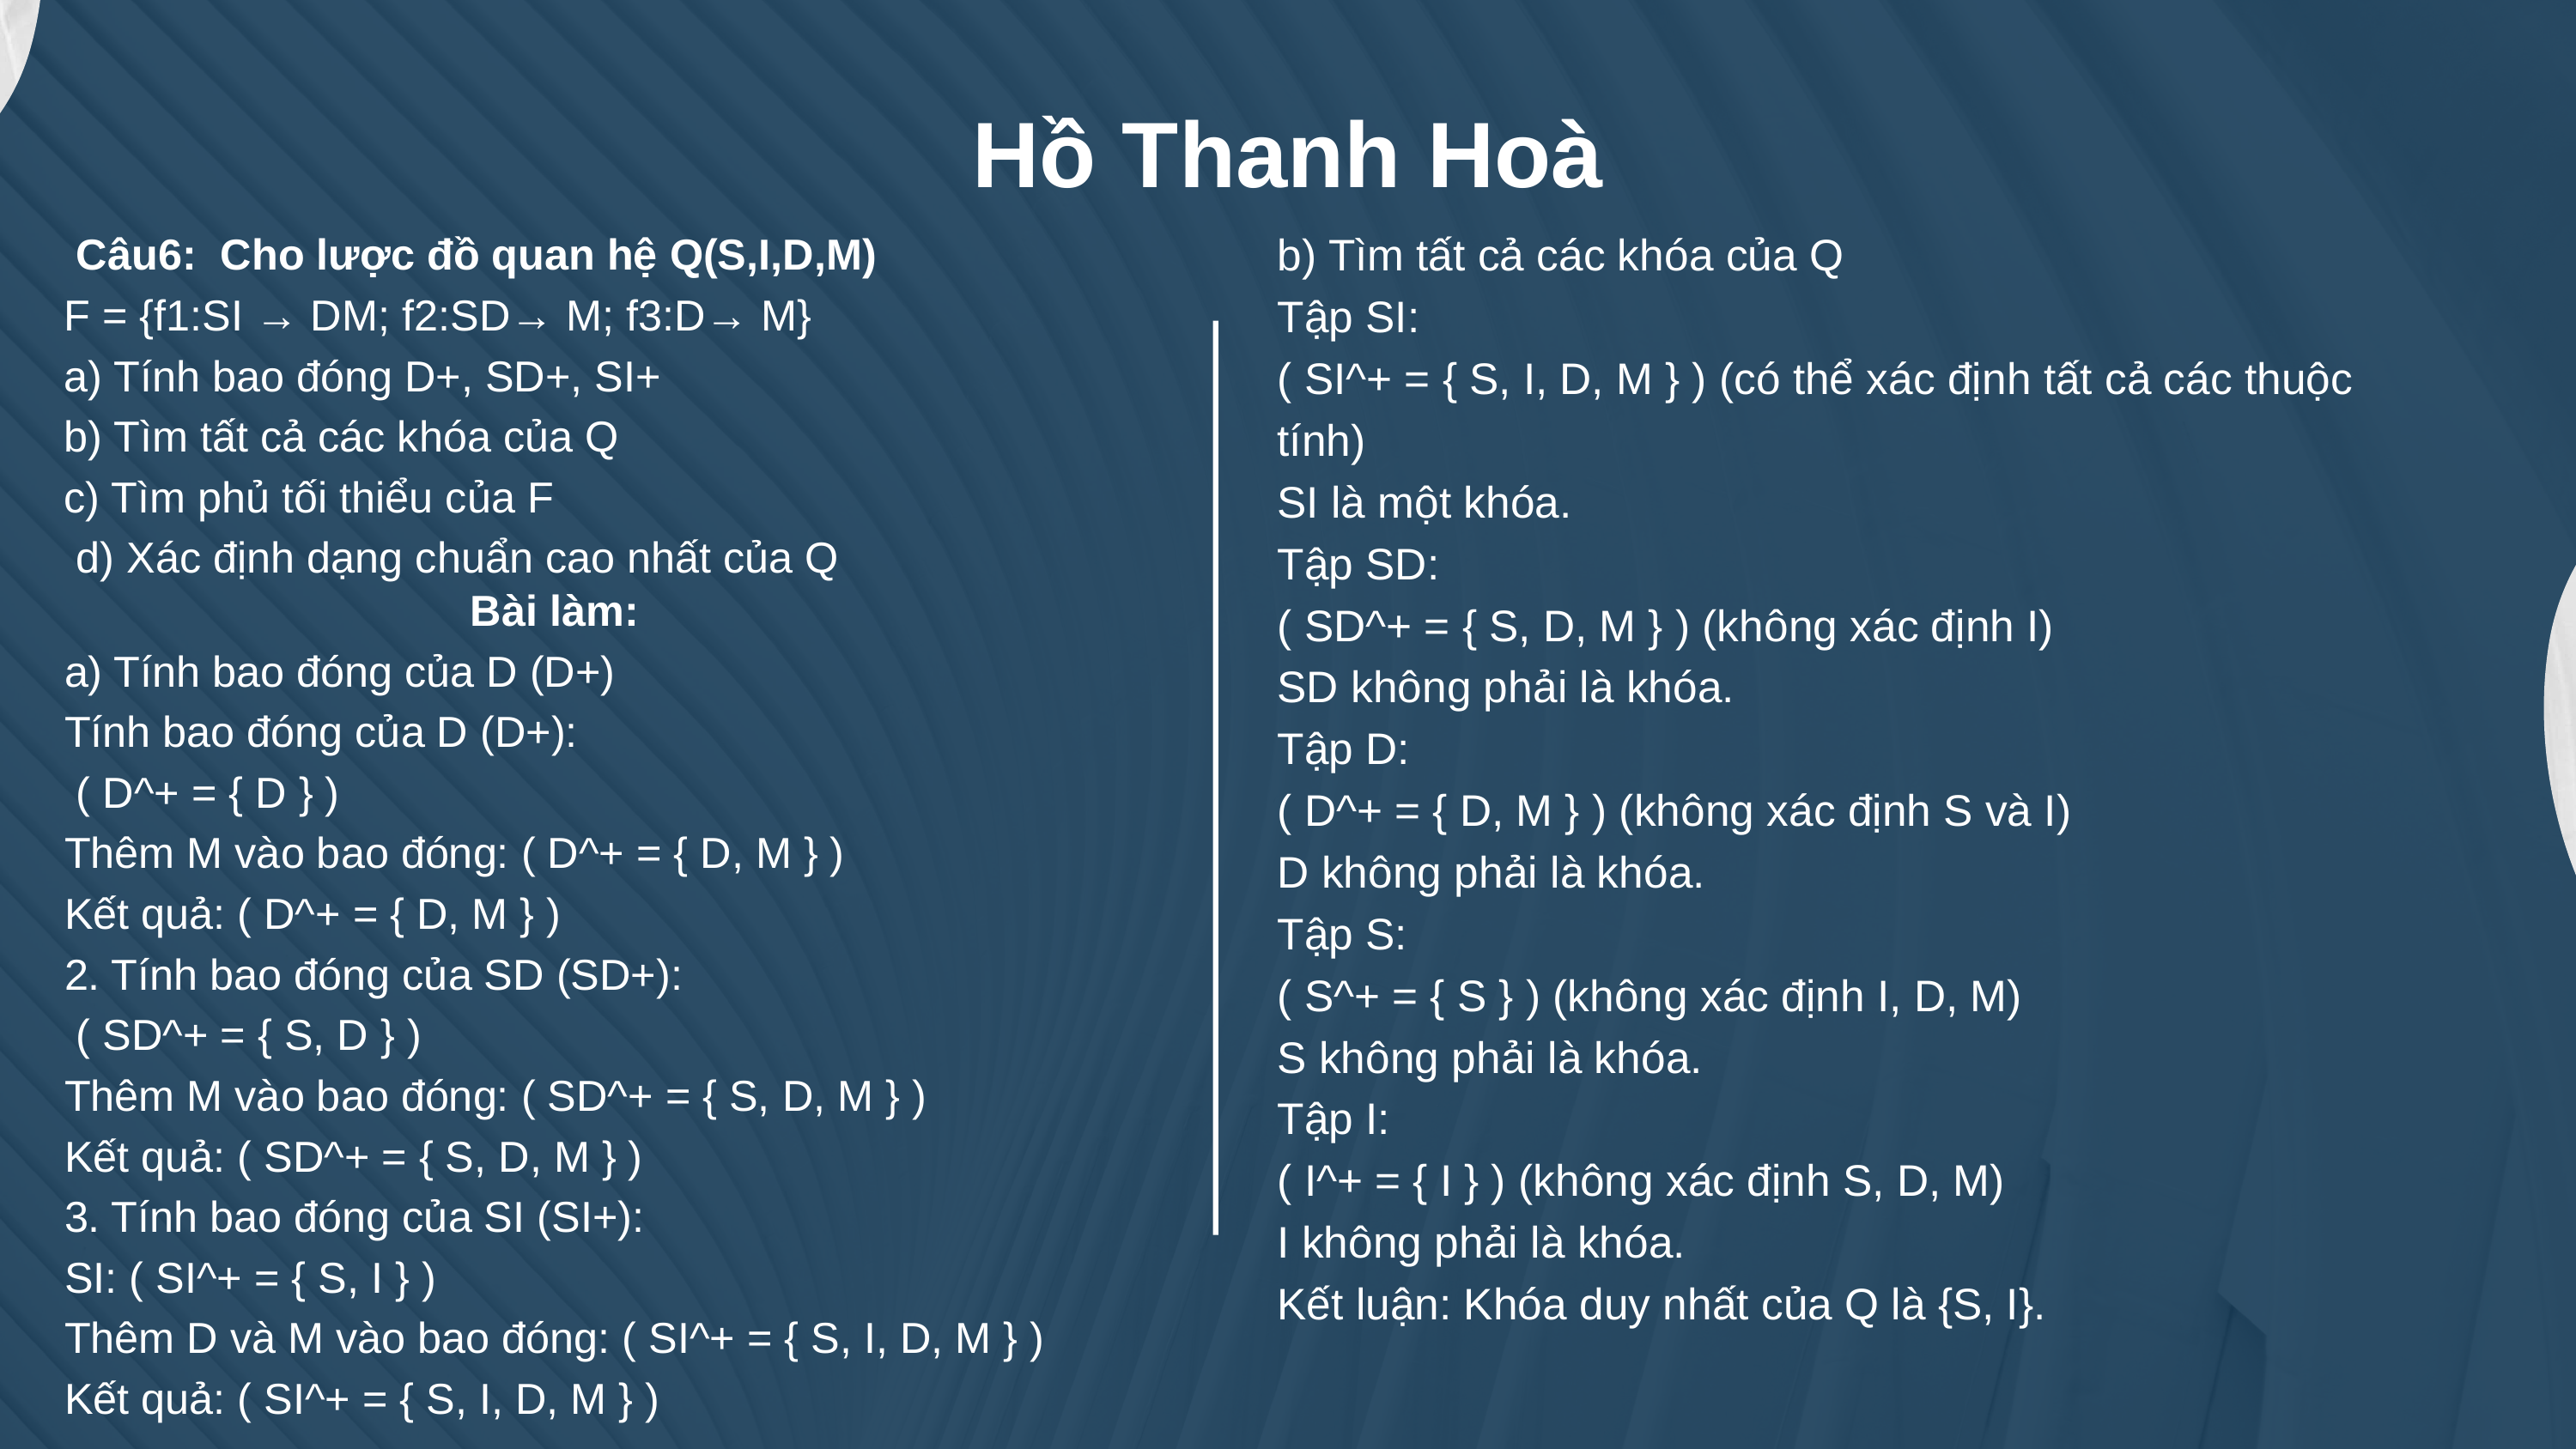

Hồ Thanh Hoà
 Câu6:  Cho lược đồ quan hệ Q(S,I,D,M)
F = {f1:SI → DM; f2:SD→ M; f3:D→ M}
a) Tính bao đóng D+, SD+, SI+
b) Tìm tất cả các khóa của Q
c) Tìm phủ tối thiểu của F
 d) Xác định dạng chuẩn cao nhất của Q

b) Tìm tất cả các khóa của Q
Tập SI:
( SI^+ = { S, I, D, M } ) (có thể xác định tất cả các thuộc tính)
SI là một khóa.
Tập SD:
( SD^+ = { S, D, M } ) (không xác định I)
SD không phải là khóa.
Tập D:
( D^+ = { D, M } ) (không xác định S và I)
D không phải là khóa.
Tập S:
( S^+ = { S } ) (không xác định I, D, M)
S không phải là khóa.
Tập I:
( I^+ = { I } ) (không xác định S, D, M)
I không phải là khóa.
Kết luận: Khóa duy nhất của Q là {S, I}.

Bài làm:
a) Tính bao đóng của D (D+)
Tính bao đóng của D (D+):
 ( D^+ = { D } )
Thêm M vào bao đóng: ( D^+ = { D, M } )
Kết quả: ( D^+ = { D, M } )
2. Tính bao đóng của SD (SD+):
 ( SD^+ = { S, D } )
Thêm M vào bao đóng: ( SD^+ = { S, D, M } )
Kết quả: ( SD^+ = { S, D, M } )
3. Tính bao đóng của SI (SI+):
SI: ( SI^+ = { S, I } )
Thêm D và M vào bao đóng: ( SI^+ = { S, I, D, M } )
Kết quả: ( SI^+ = { S, I, D, M } )